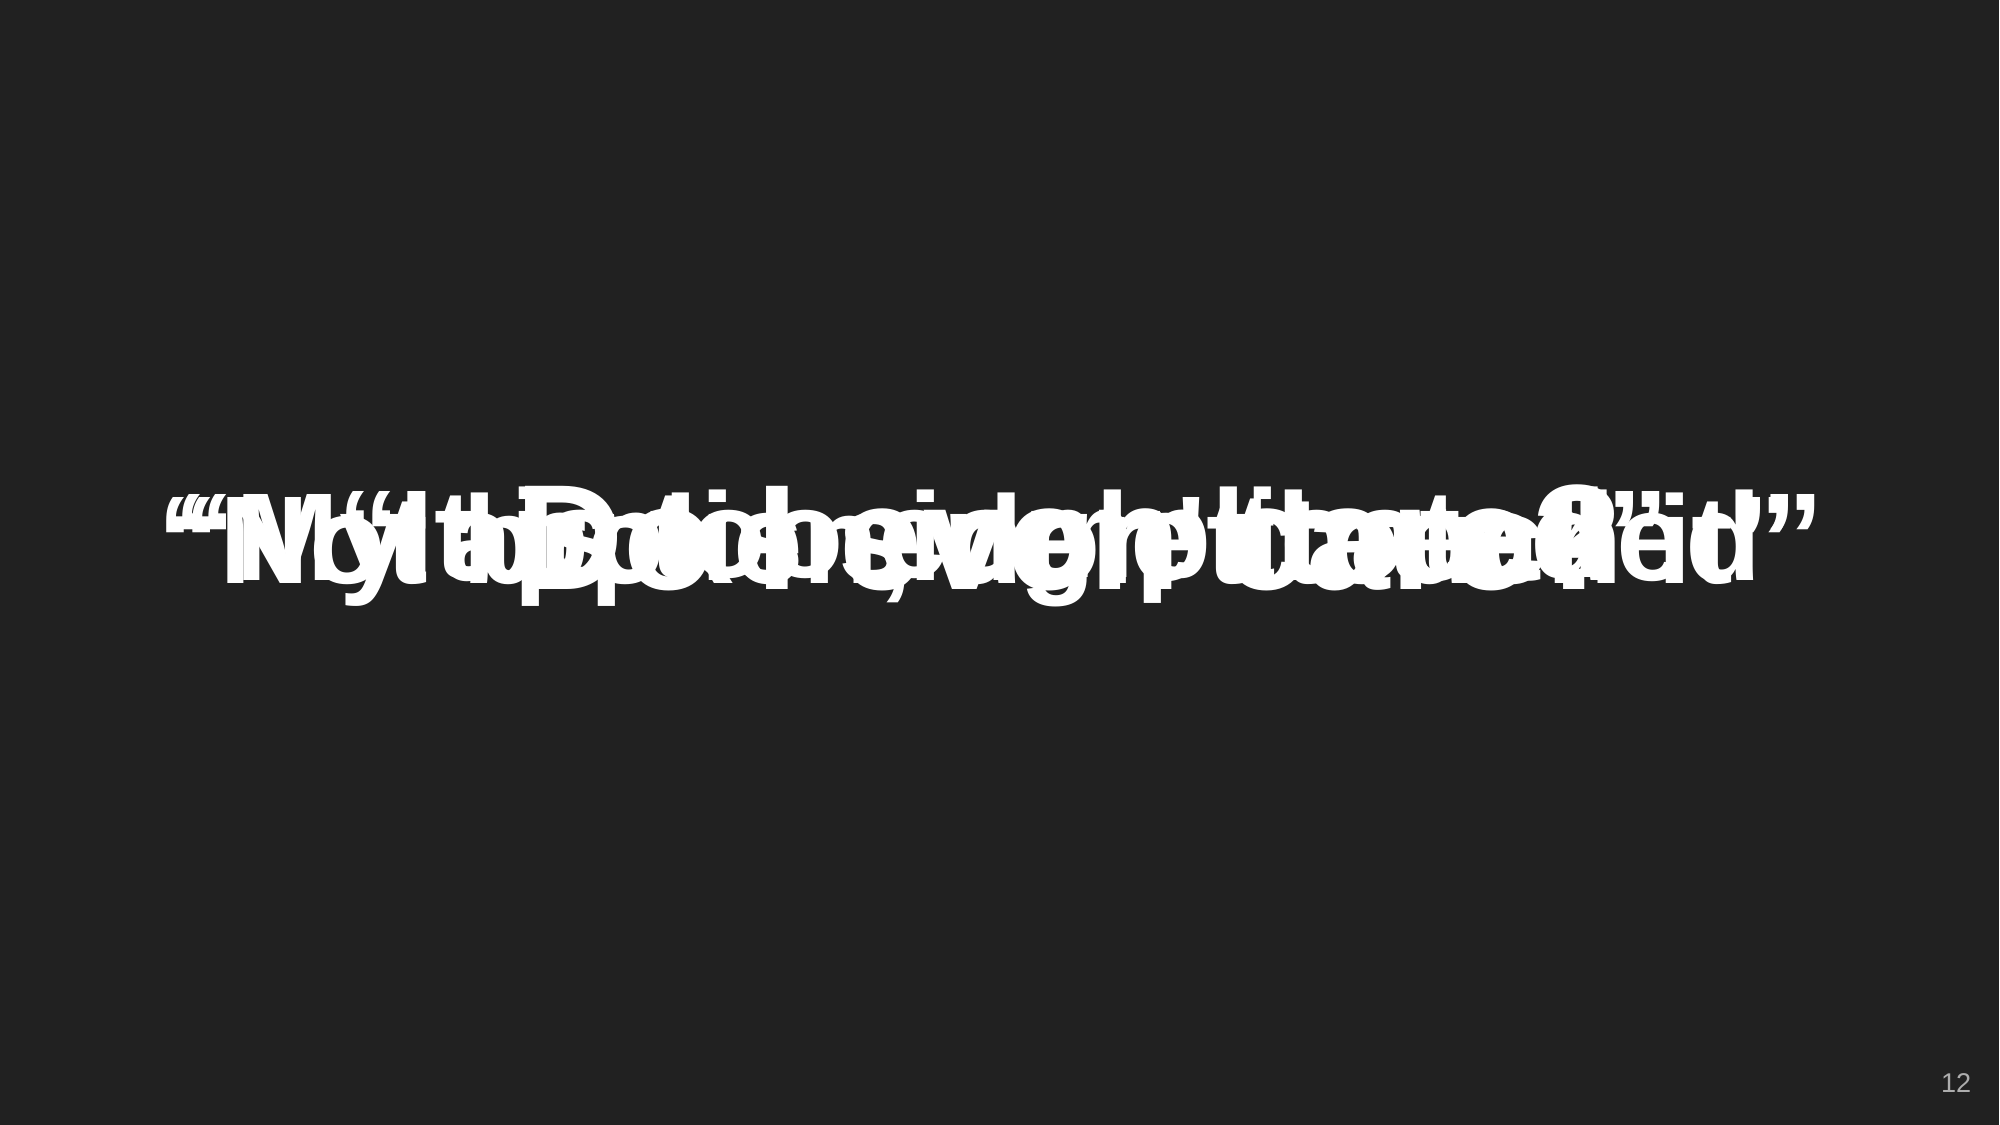

“It is too complicated”
“My app is single threaded”
“Not broken, don't touch it”
# Do I even care?
12